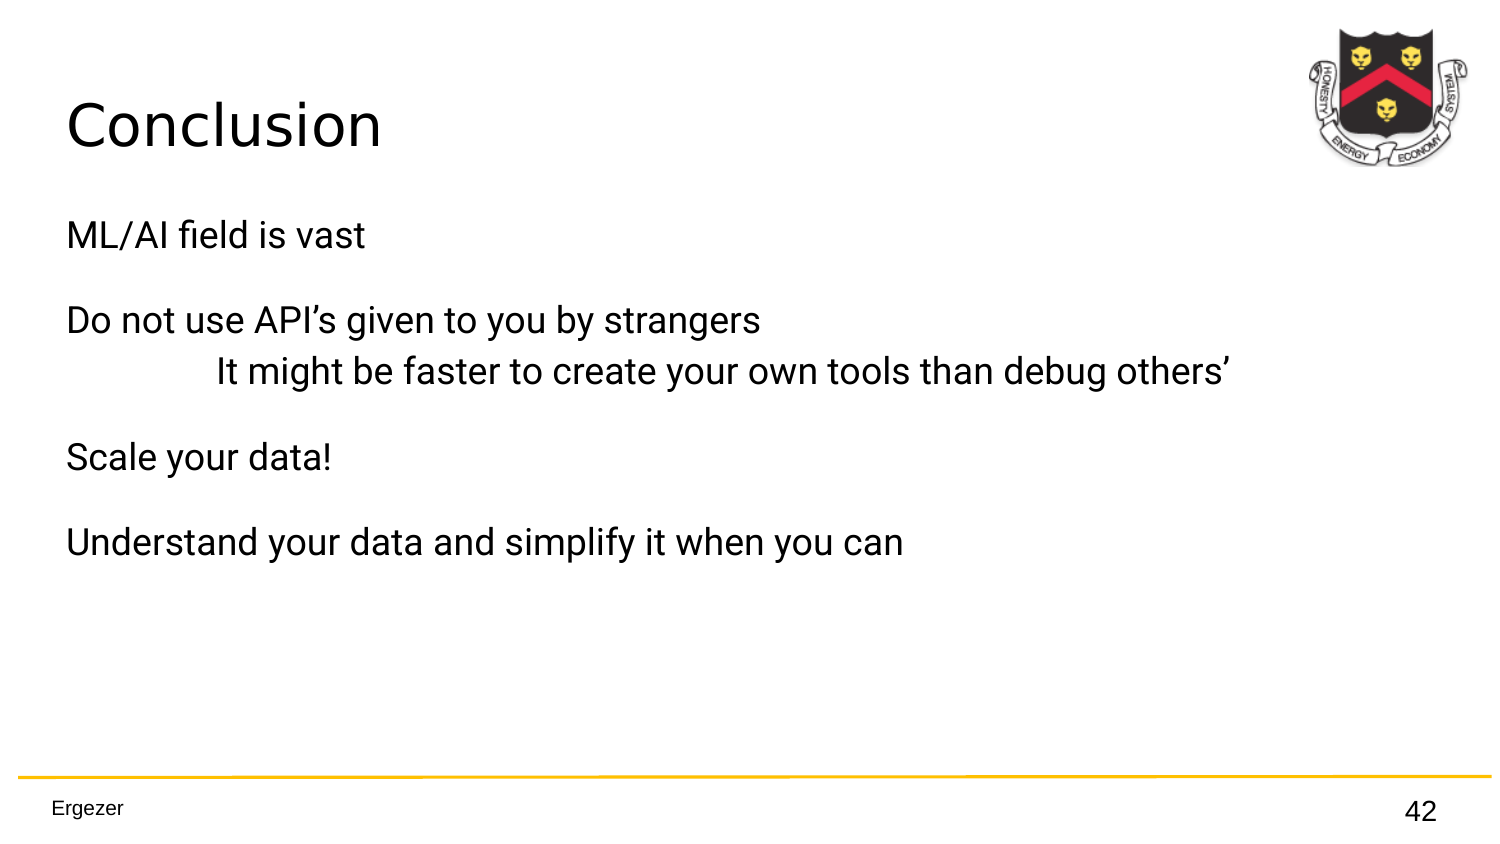

# Conclusion
ML/AI field is vast
Do not use API’s given to you by strangers
	It might be faster to create your own tools than debug others’
Scale your data!
Understand your data and simplify it when you can
42